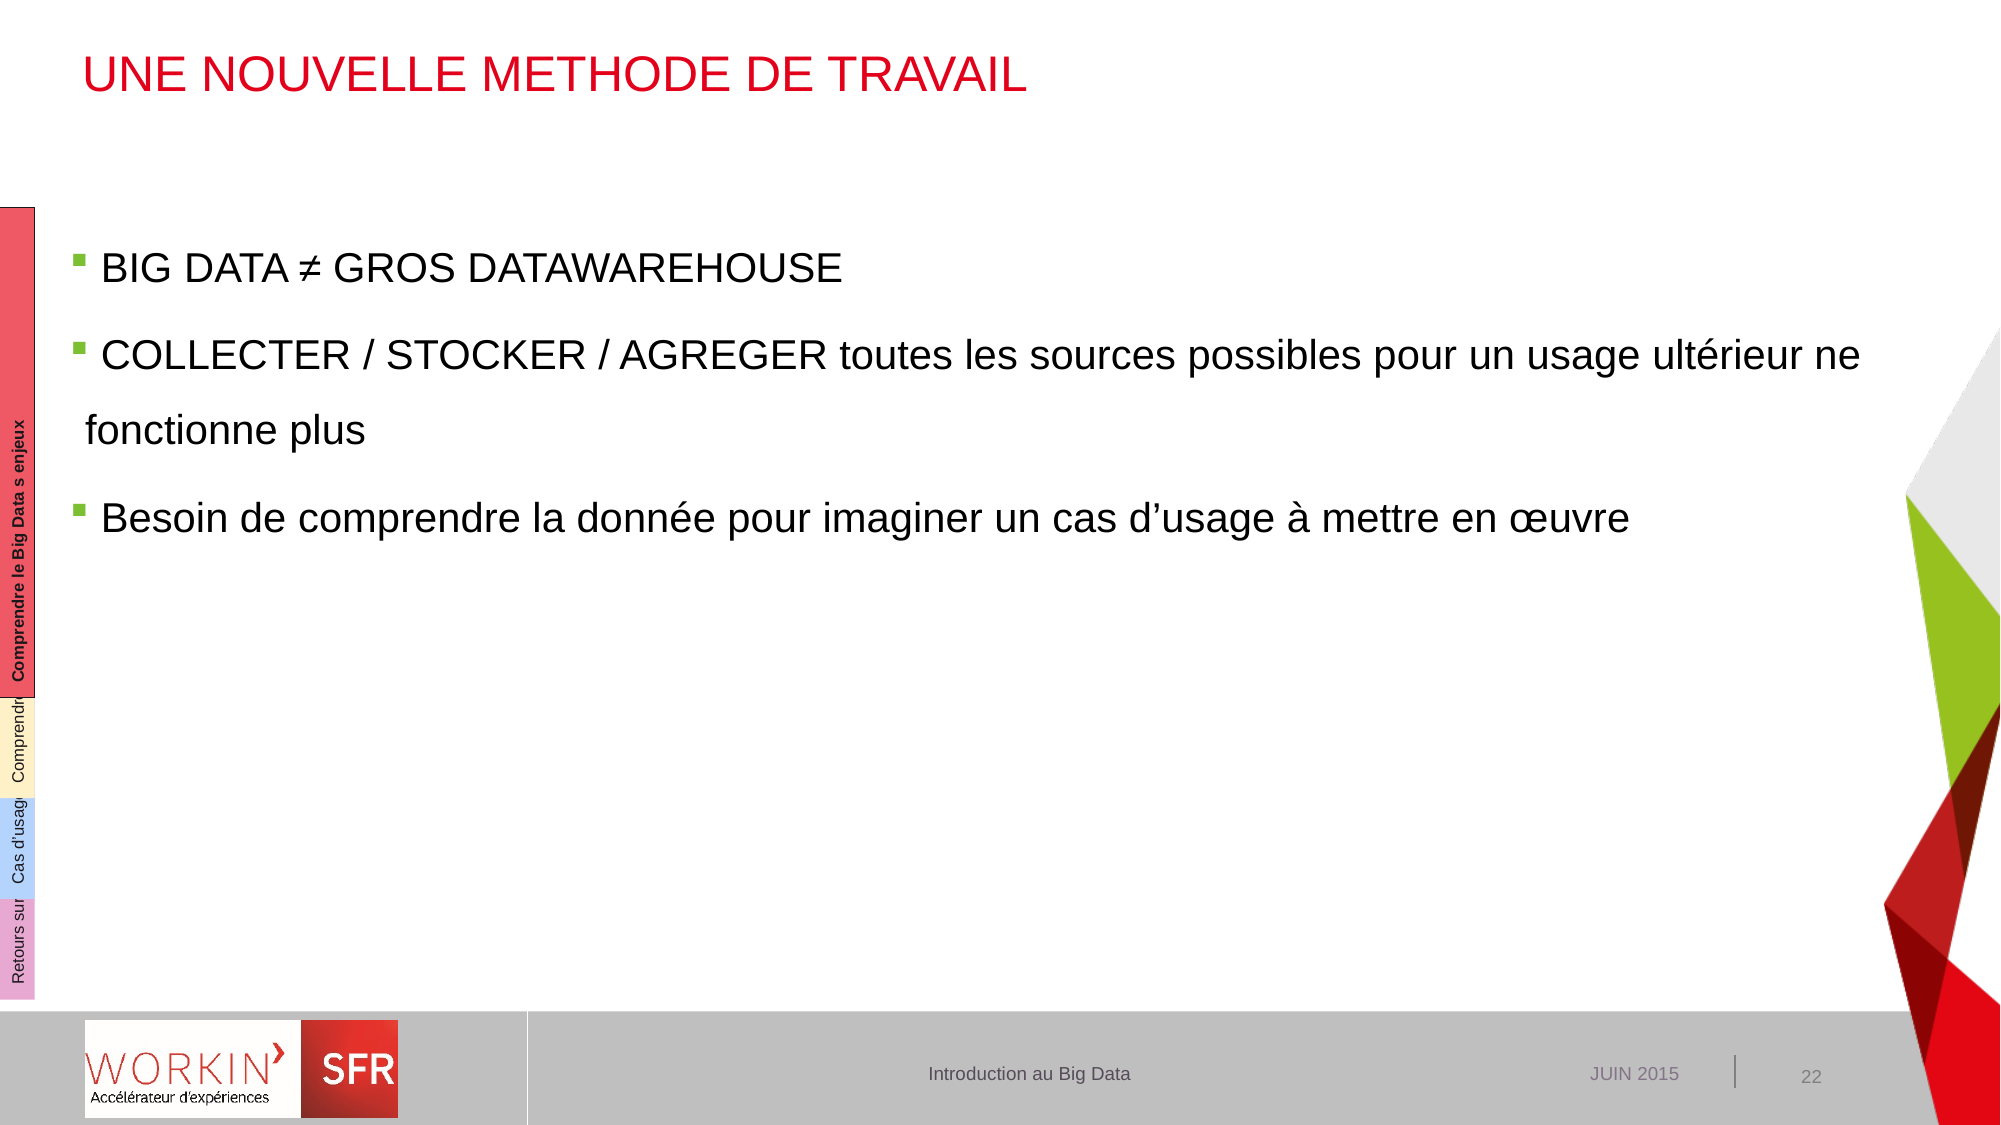

# UNE NOUVELLE METHODE DE TRAVAIL
Comprendre le Big Data s enjeux
Comprendre l’écosystème BIG DATA par type de composant
Cas d’usage dans le contexte SFR
Retours sur expérience dans le contexte SFR
 BIG DATA ≠ GROS DATAWAREHOUSE
 COLLECTER / STOCKER / AGREGER toutes les sources possibles pour un usage ultérieur ne fonctionne plus
 Besoin de comprendre la donnée pour imaginer un cas d’usage à mettre en œuvre
JUIN 2015
22